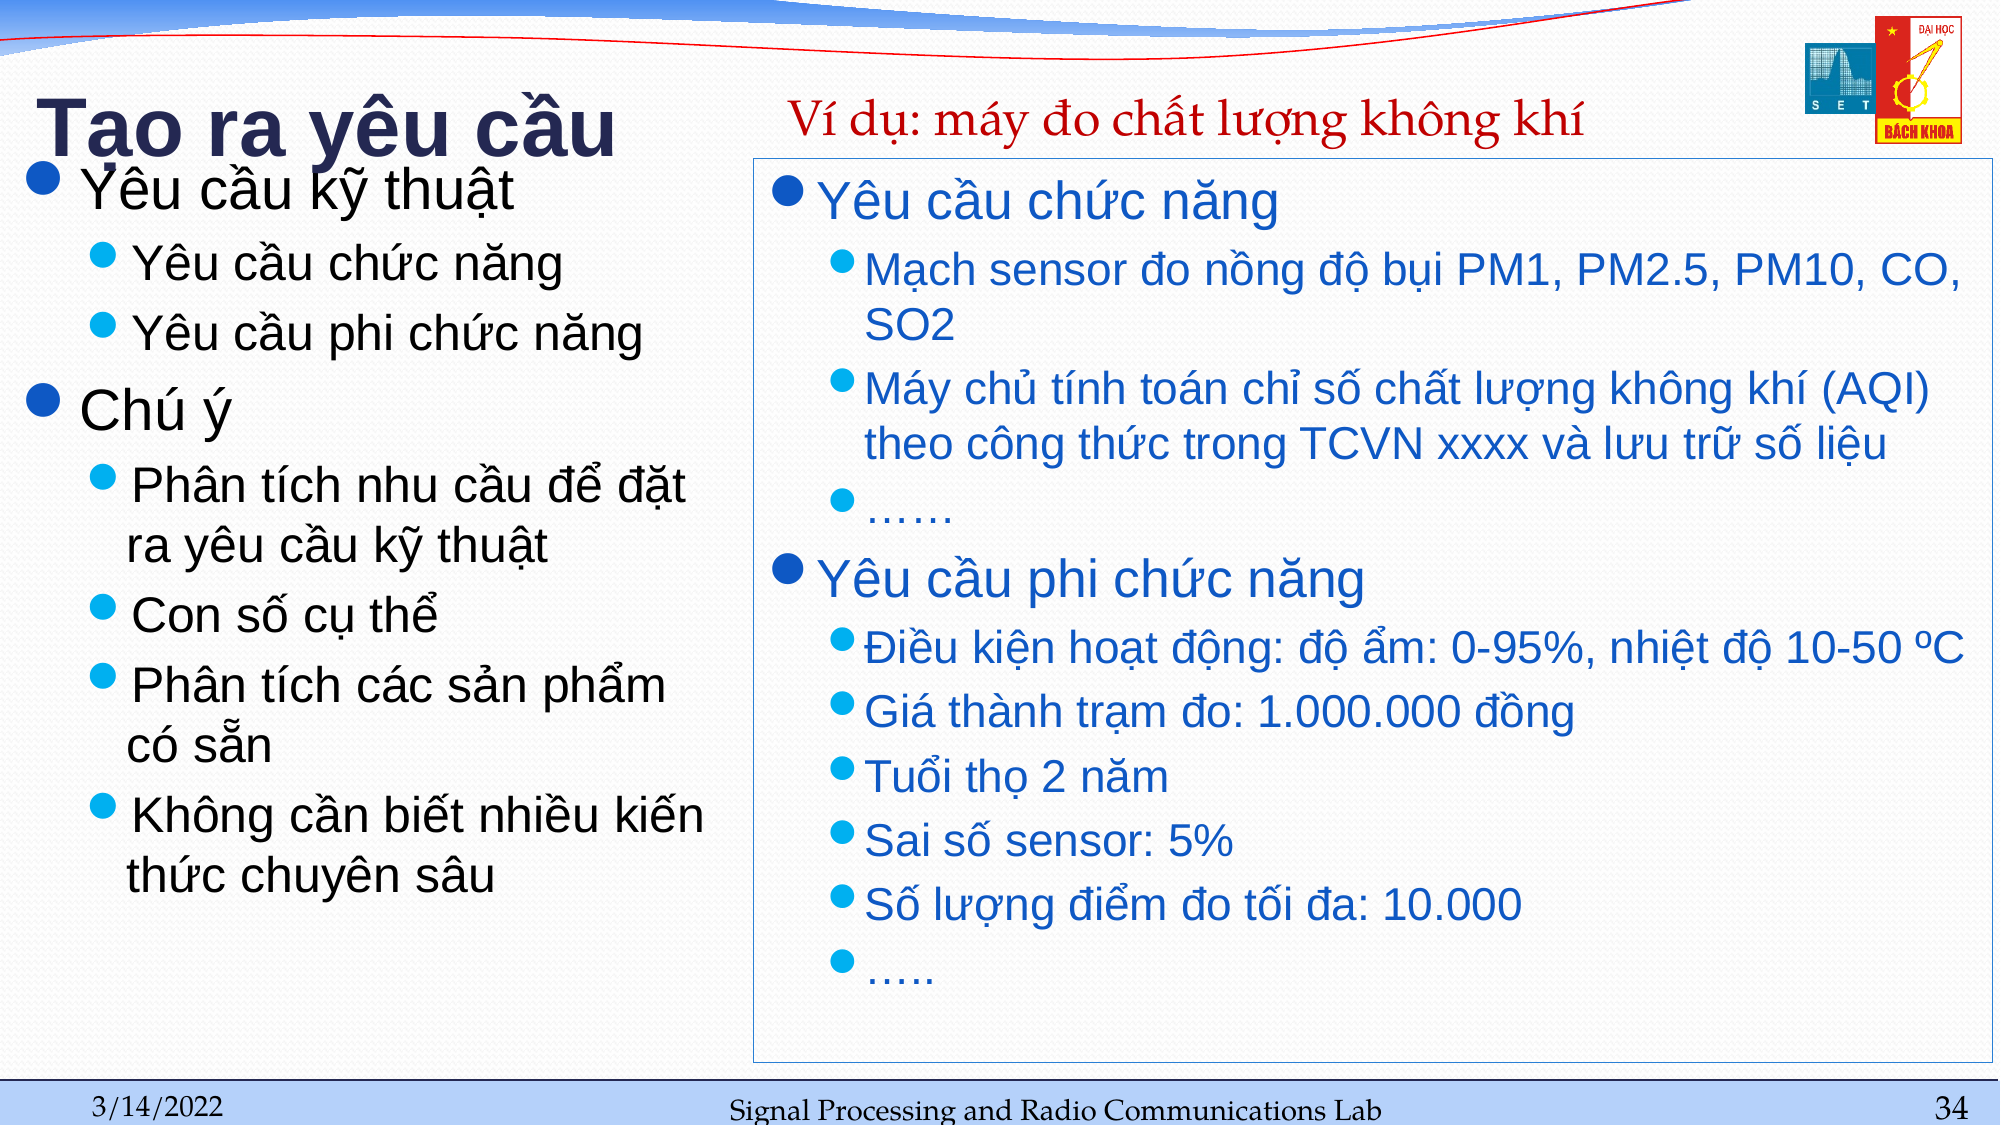

# Tạo ra yêu cầu
 Ví dụ: máy đo chất lượng không khí
Yêu cầu kỹ thuật
Yêu cầu chức năng
Yêu cầu phi chức năng
Chú ý
Phân tích nhu cầu để đặt ra yêu cầu kỹ thuật
Con số cụ thể
Phân tích các sản phẩm có sẵn
Không cần biết nhiều kiến thức chuyên sâu
Yêu cầu chức năng
Mạch sensor đo nồng độ bụi PM1, PM2.5, PM10, CO, SO2
Máy chủ tính toán chỉ số chất lượng không khí (AQI) theo công thức trong TCVN xxxx và lưu trữ số liệu
……
Yêu cầu phi chức năng
Điều kiện hoạt động: độ ẩm: 0-95%, nhiệt độ 10-50 ºC
Giá thành trạm đo: 1.000.000 đồng
Tuổi thọ 2 năm
Sai số sensor: 5%
Số lượng điểm đo tối đa: 10.000
…..
Signal Processing and Radio Communications Lab
3/14/2022
34